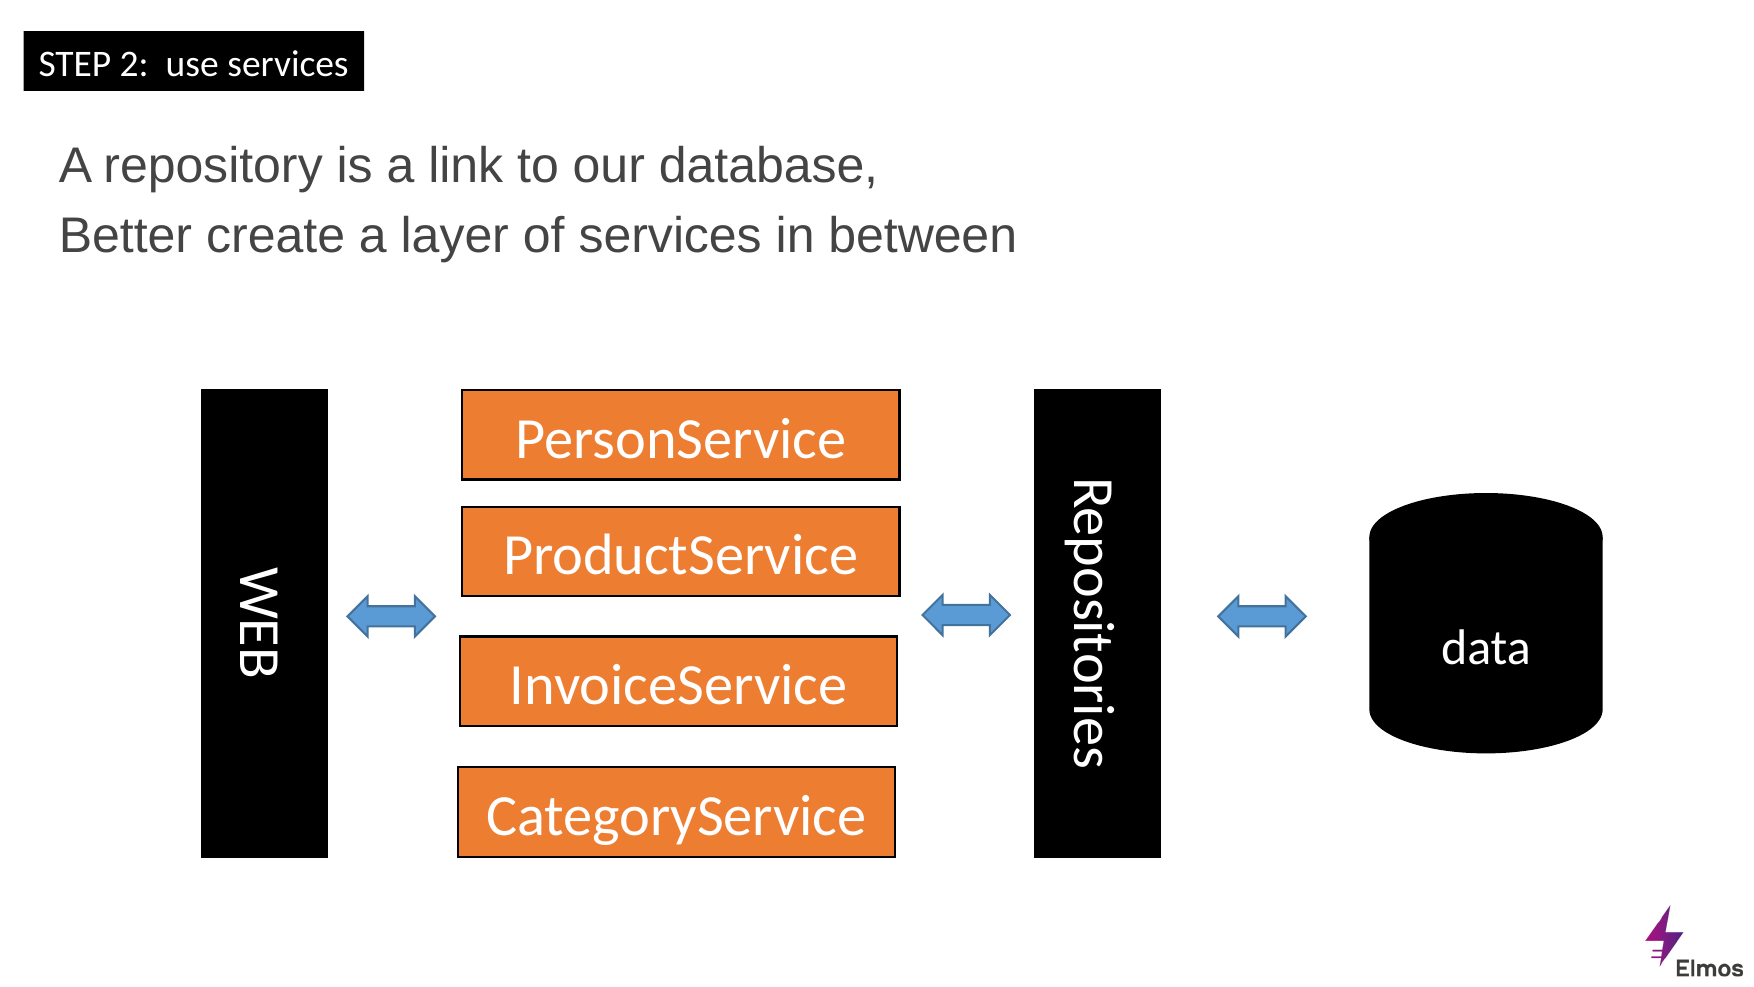

STEP 2:  use services
A repository is a link to our database,
Better create a layer of services in between
WEB
PersonService
Repositories
data
ProductService

InvoiceService
CategoryService